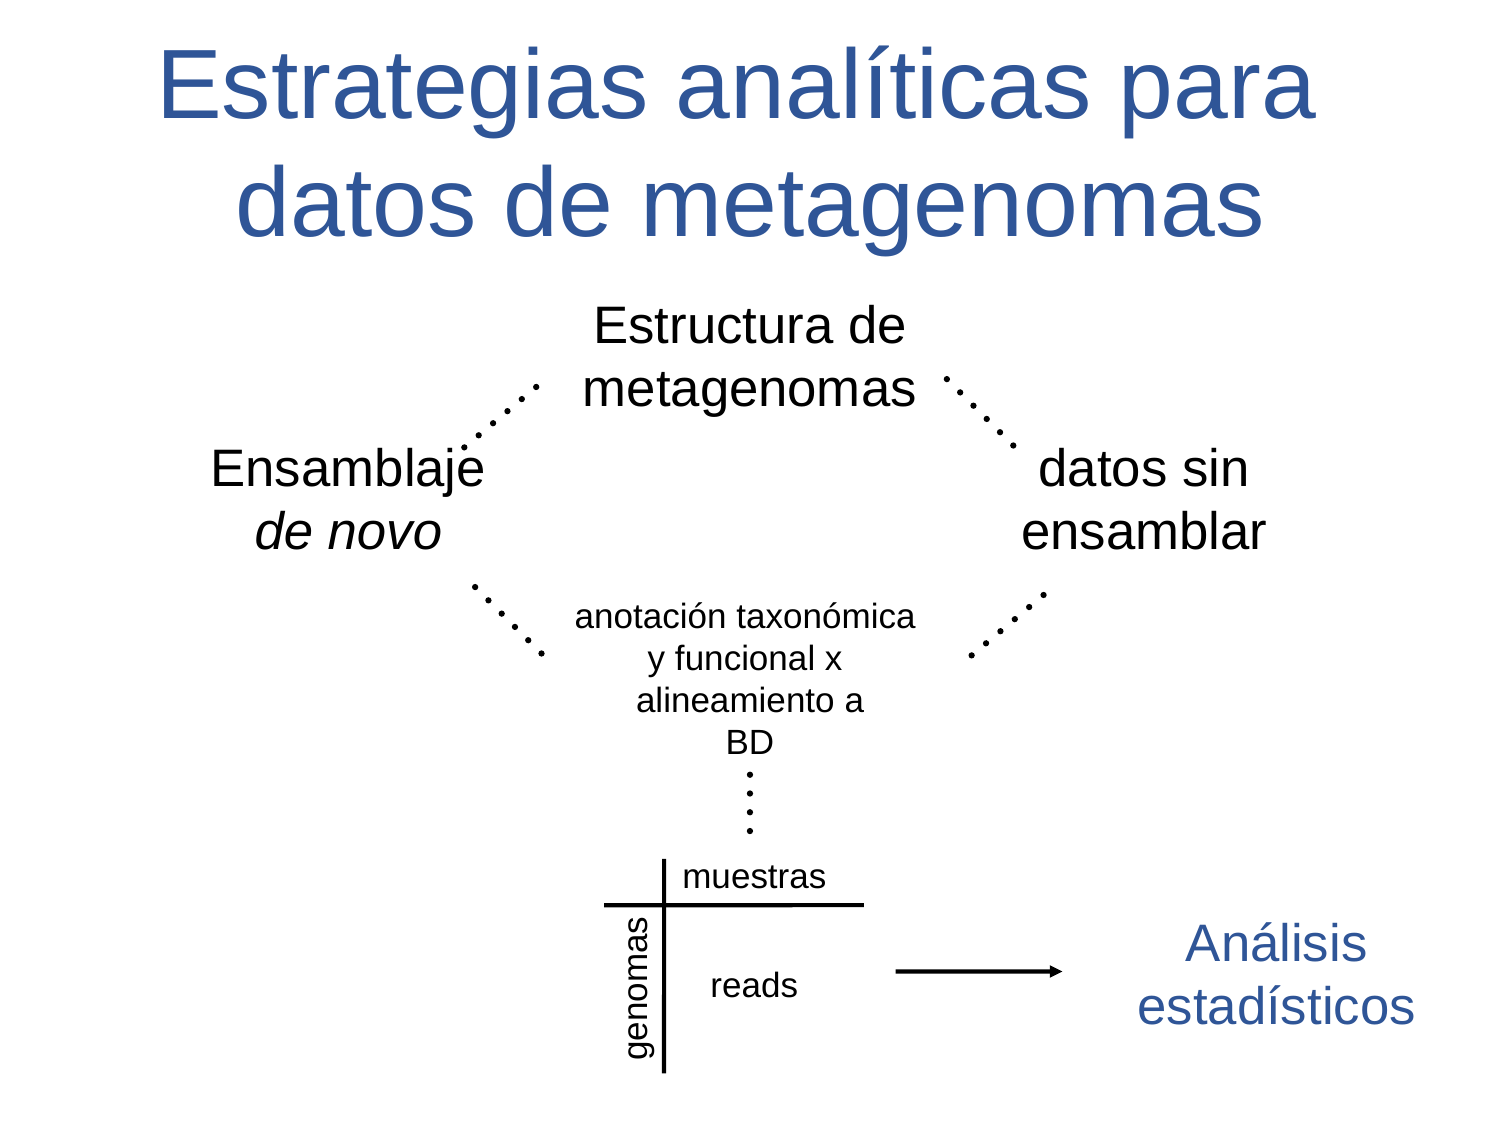

Estrategias analíticas para  datos de metagenomas
Estructura de
metagenomas

Ensamblaje
de novo
datos sin
ensamblar

anotación taxonómica
y funcional x
alineamiento a
BD

muestras

reads
genomas
Análisis
estadísticos